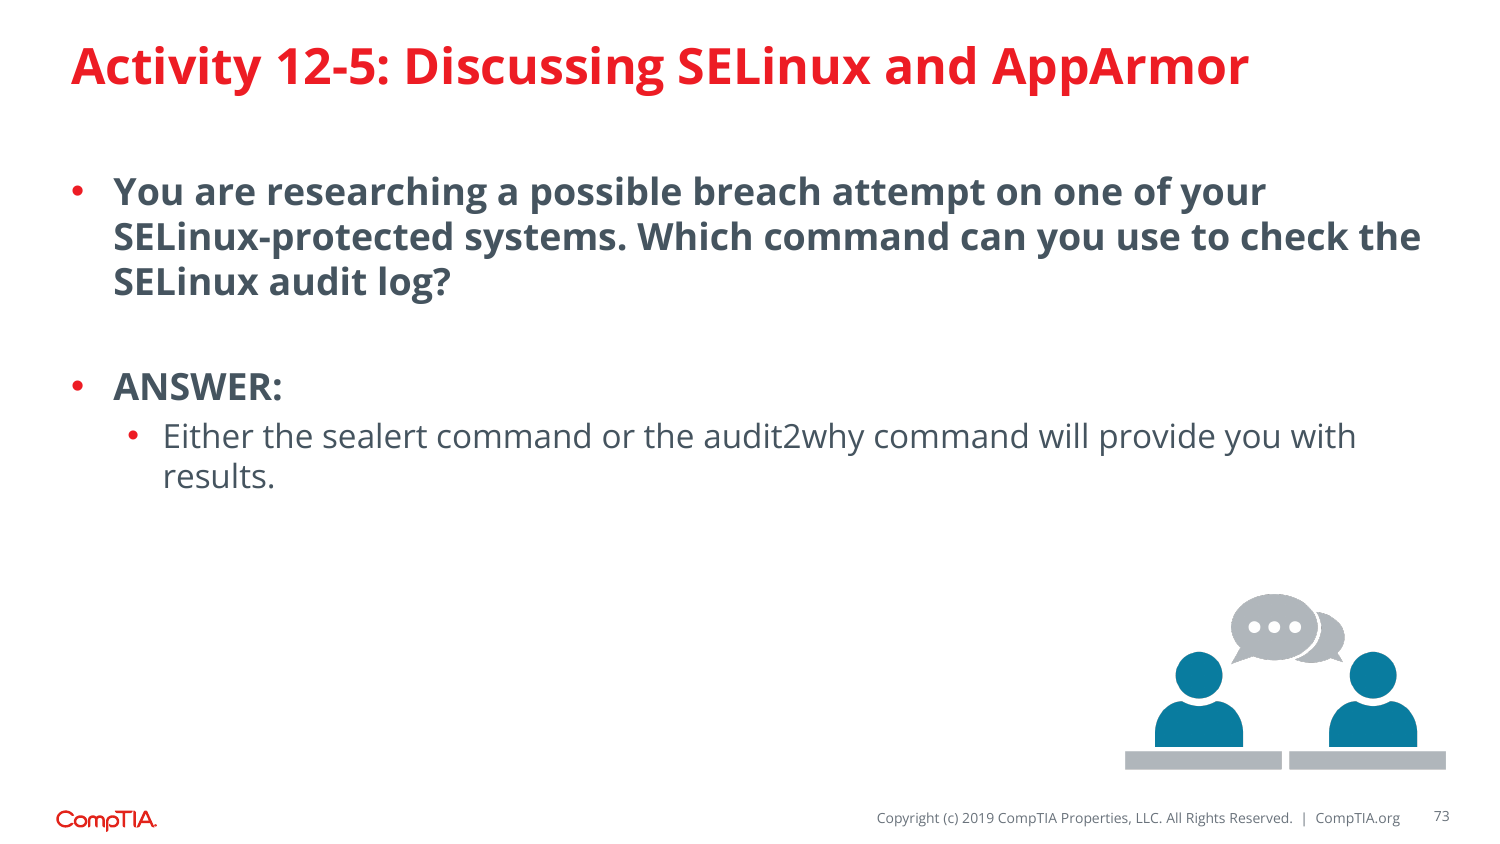

# Activity 12-5: Discussing SELinux and AppArmor
You are researching a possible breach attempt on one of your SELinux-protected systems. Which command can you use to check the SELinux audit log?

ANSWER:
Either the sealert command or the audit2why command will provide you with results.

73